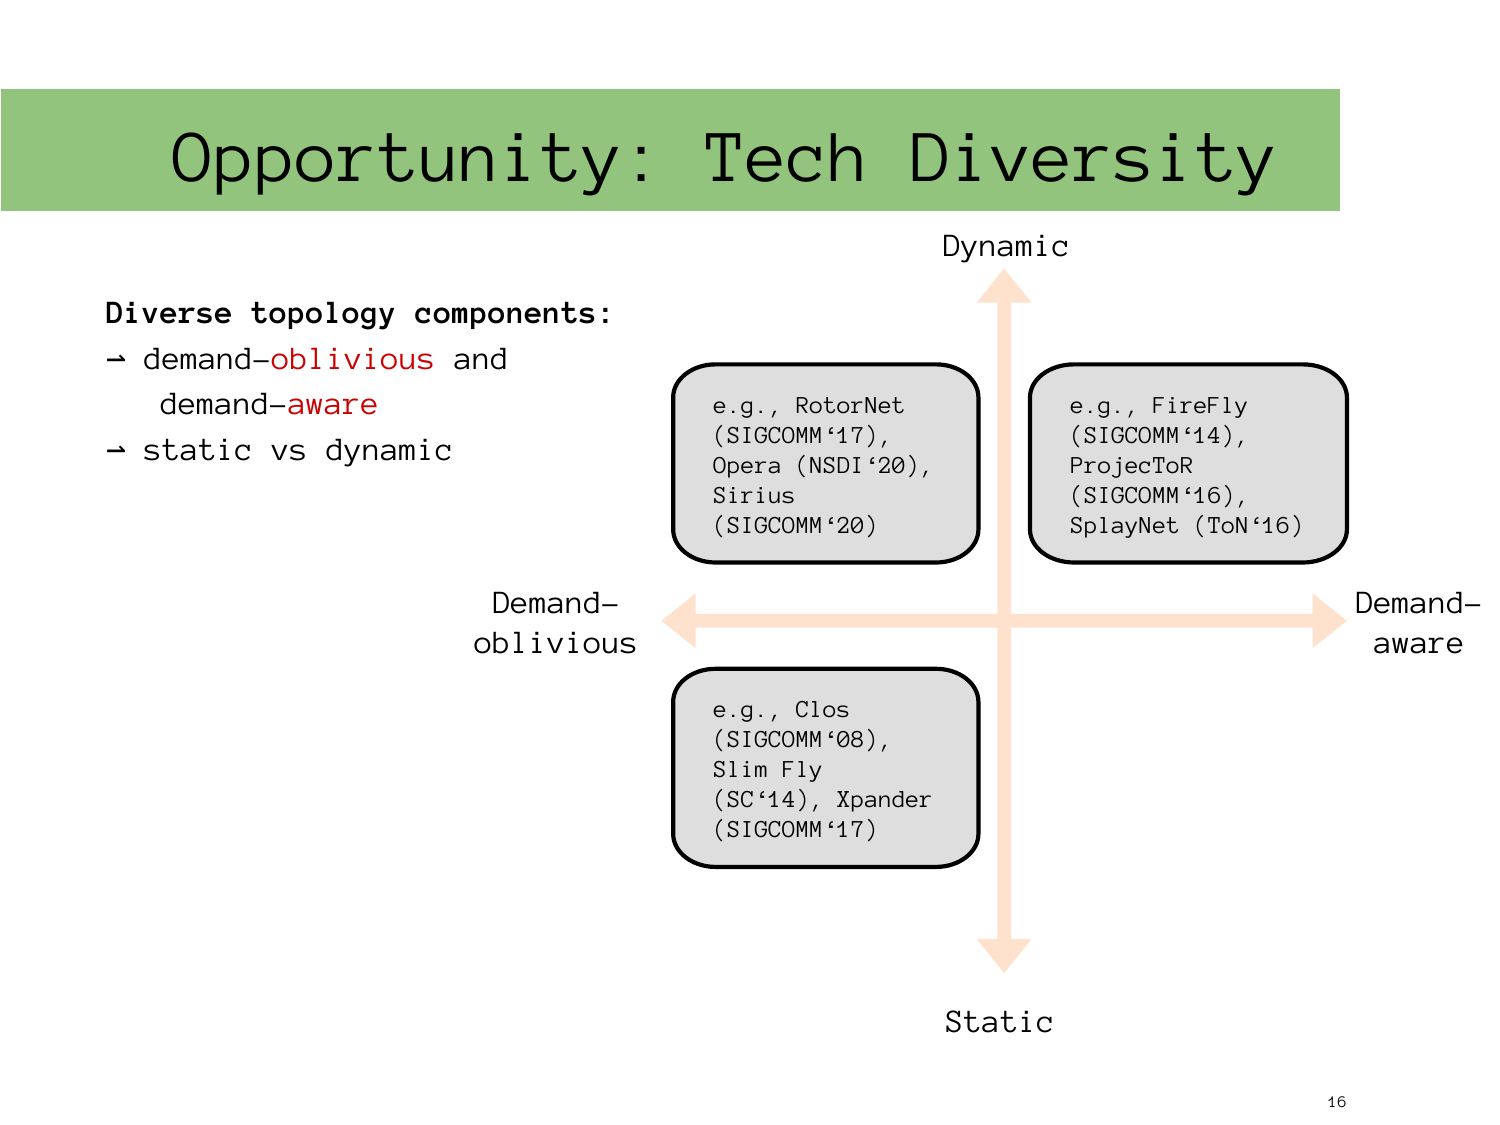

Opportunity: Tech Diversity

Dynamic

Diverse topology components:
⇀ demand-oblivious and
   demand-aware
⇀ static vs dynamic

e.g., FireFly (SIGCOMM‘14), ProjecToR  (SIGCOMM‘16), SplayNet (ToN‘16)
e.g., RotorNet (SIGCOMM‘17), Opera (NSDI‘20), Sirius (SIGCOMM‘20)
Demand-
oblivious
Demand-
aware
e.g., Clos (SIGCOMM‘08), Slim Fly (SC‘14), Xpander (SIGCOMM‘17)
Static
36
16